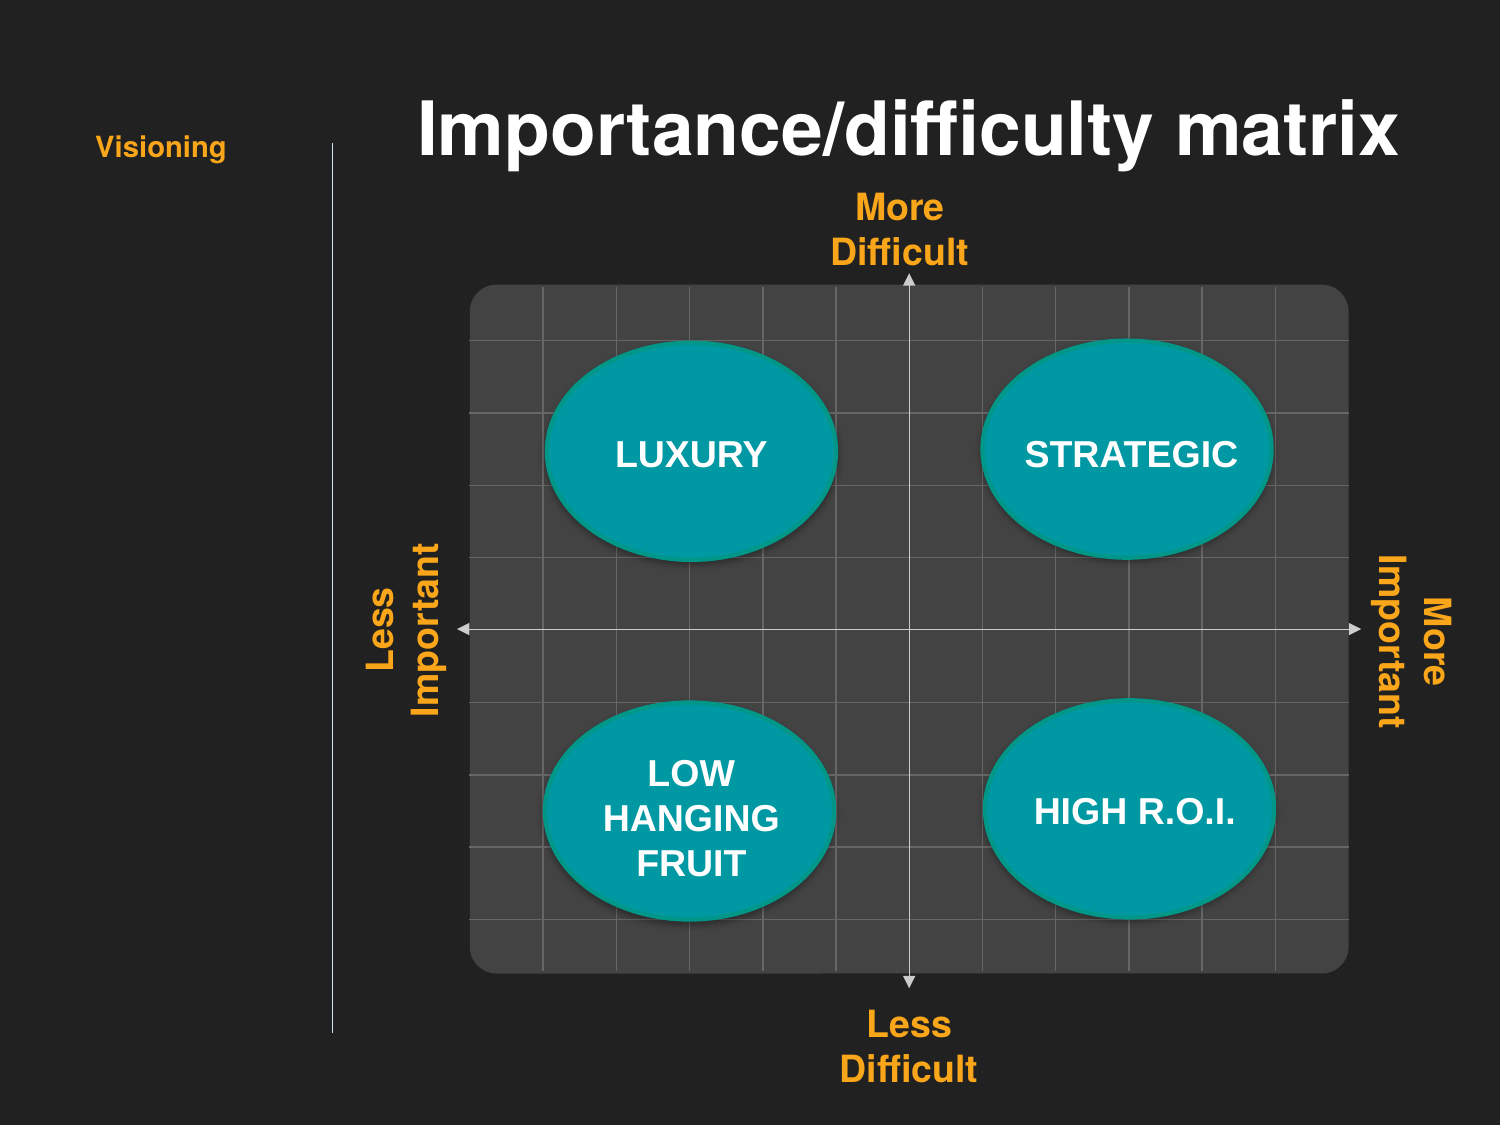

# Importance/difficulty matrix
Visioning

More Difficult

LUXURY
STRATEGIC
Less Important
More Important

LOW HANGING FRUIT
HIGH R.O.I.
Less Difficult